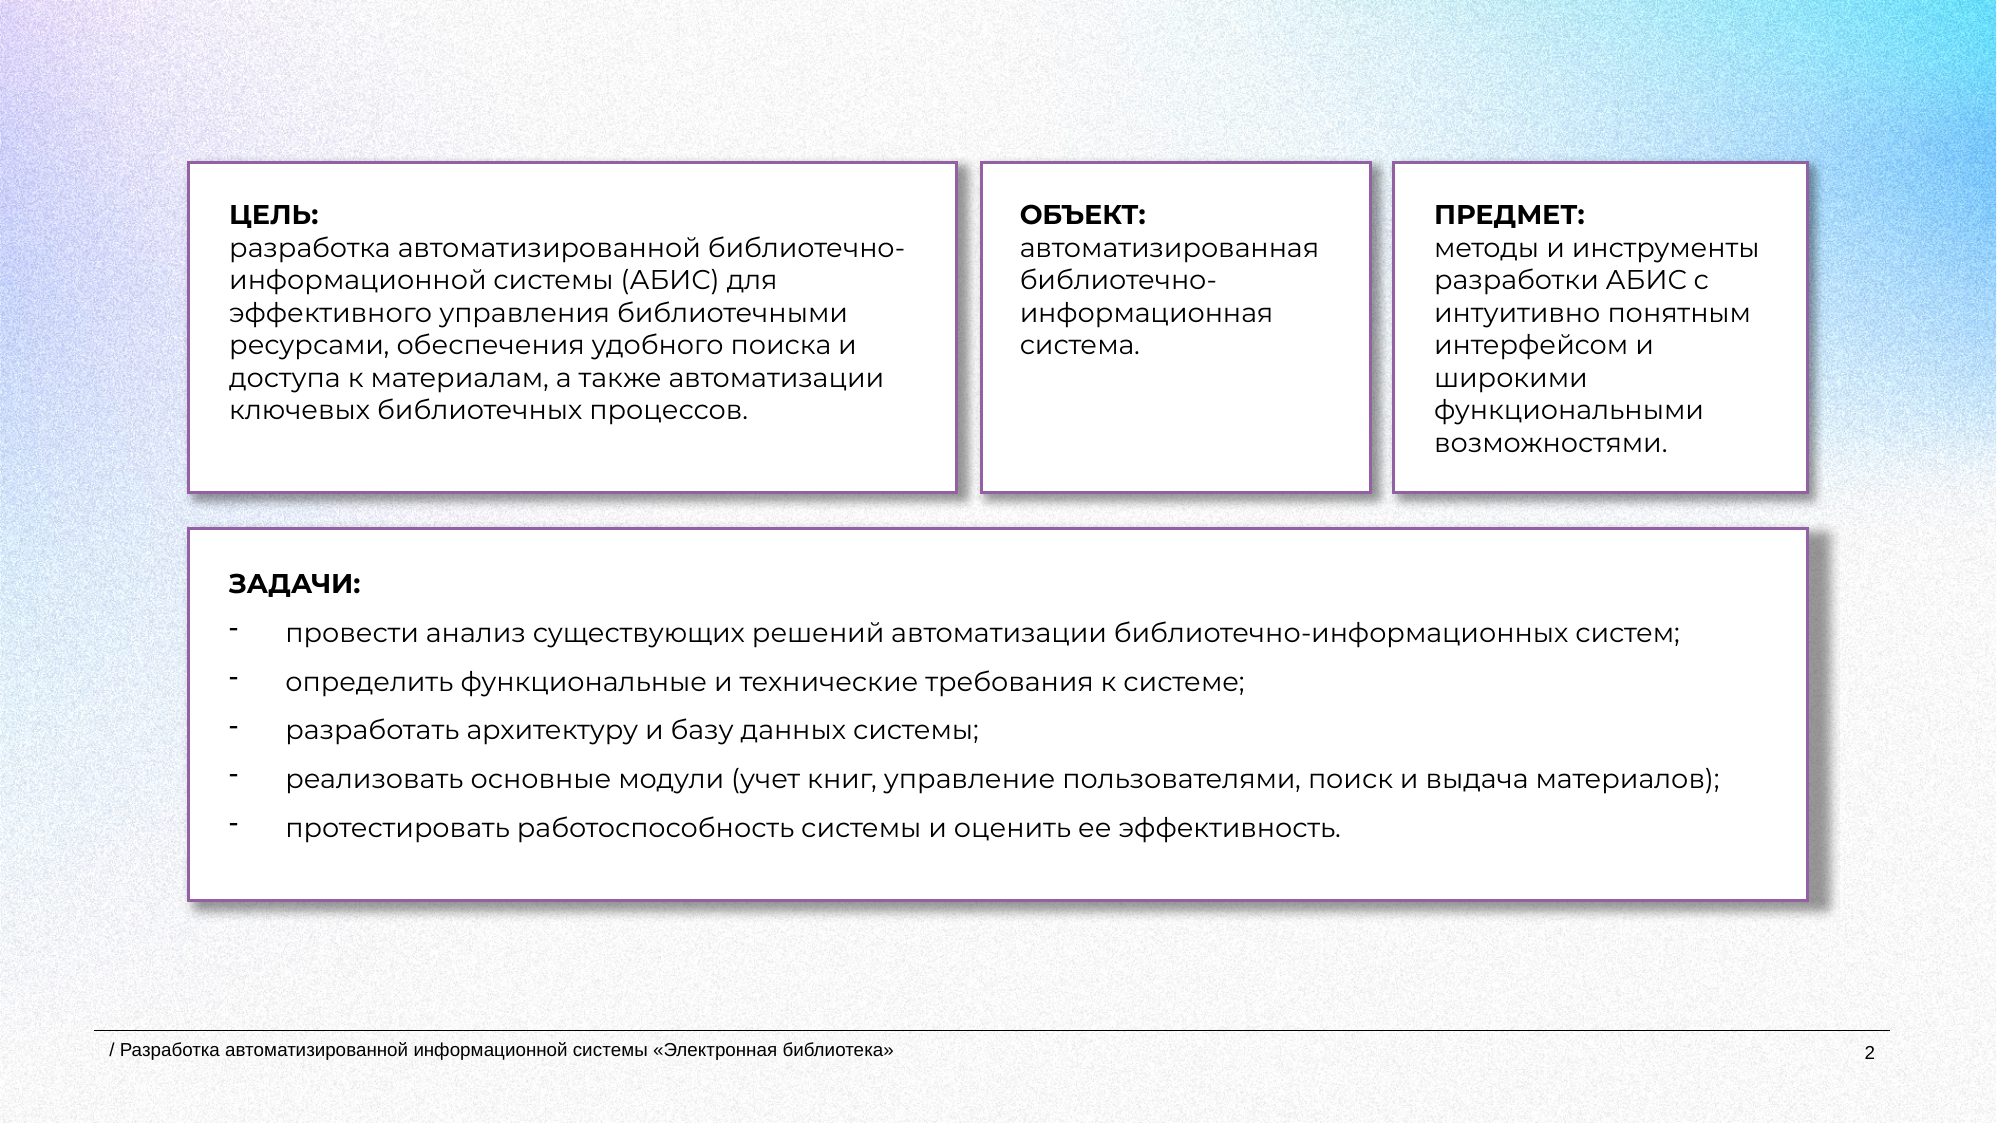

ЦЕЛЬ:
разработка автоматизированной библиотечно-информационной системы (АБИС) для эффективного управления библиотечными ресурсами, обеспечения удобного поиска и доступа к материалам, а также автоматизации ключевых библиотечных процессов.

ОБЪЕКТ:
автоматизированная библиотечно-информационная система.

ПРЕДМЕТ:
методы и инструменты разработки АБИС с интуитивно понятным интерфейсом и широкими функциональными возможностями.

ЗАДАЧИ:
провести анализ существующих решений автоматизации библиотечно-информационных систем;
определить функциональные и технические требования к системе;
разработать архитектуру и базу данных системы;
реализовать основные модули (учет книг, управление пользователями, поиск и выдача материалов);
протестировать работоспособность системы и оценить ее эффективность.
/ Разработка автоматизированной информационной системы «Электронная библиотека»
2